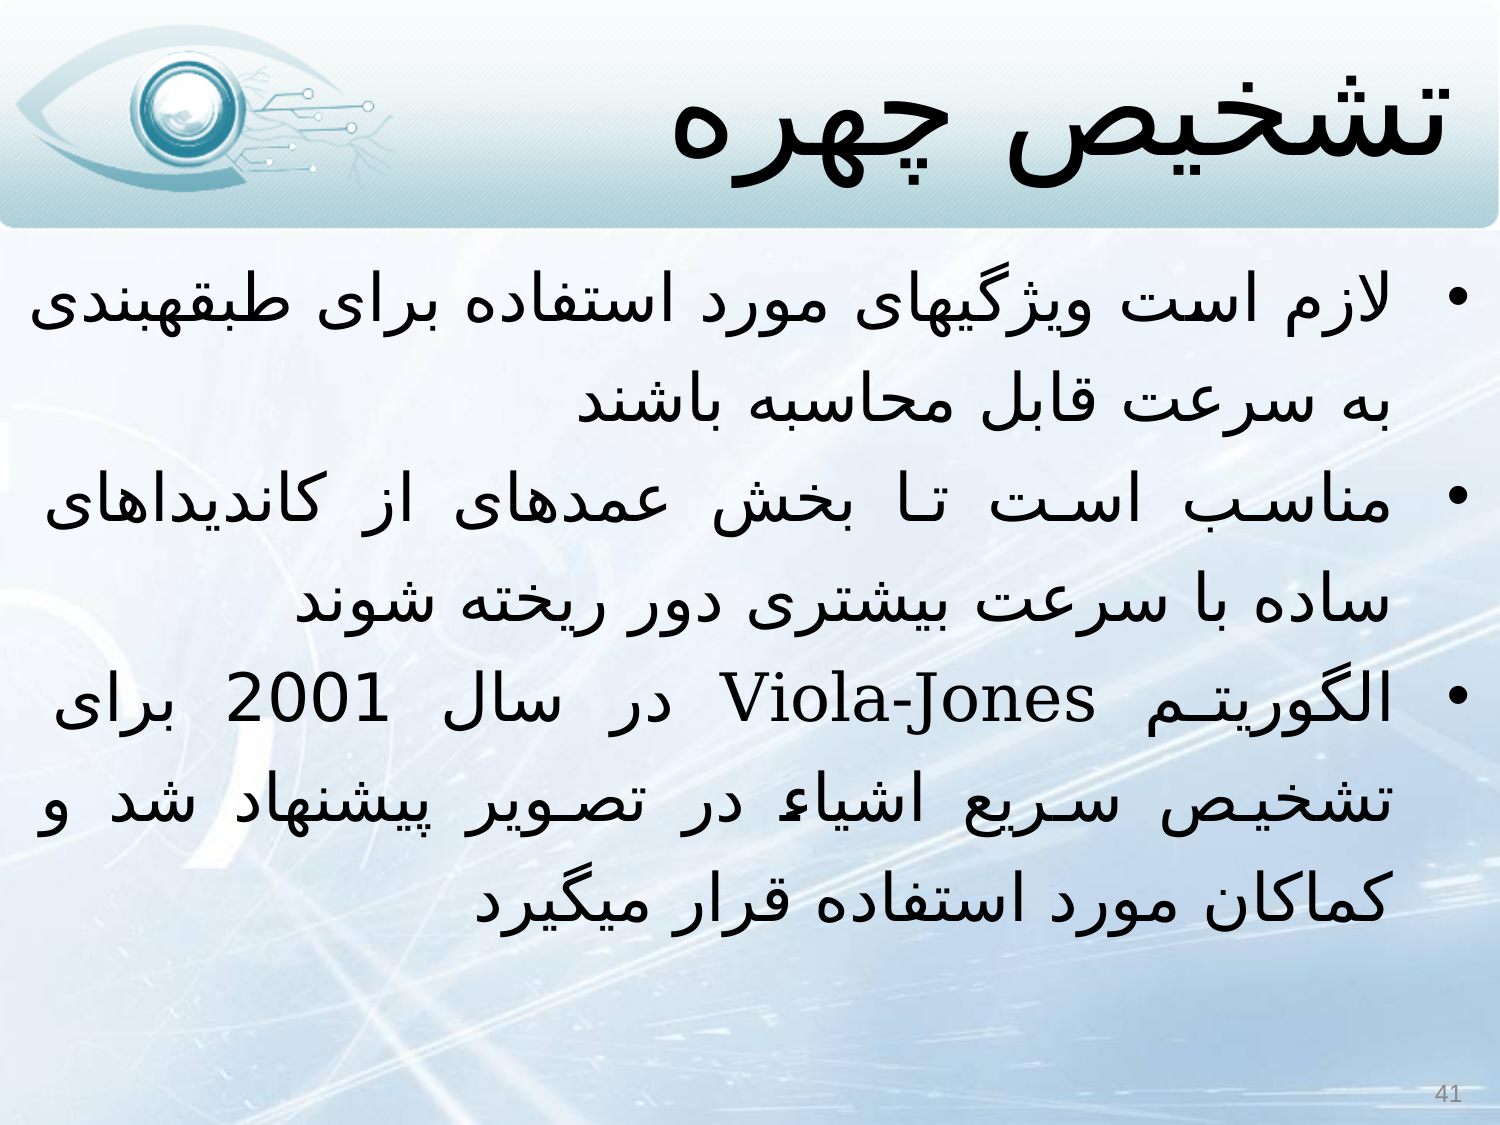

# تشخیص چهره
لازم است ویژگی‏های مورد استفاده برای طبقه‏بندی به سرعت قابل محاسبه باشند
مناسب است تا بخش عمده‏ای از کاندیداهای ساده با سرعت بیشتری دور ریخته شوند
الگوریتم Viola-Jones در سال 2001 برای تشخیص سریع اشیاء در تصویر پیشنهاد شد و کماکان مورد استفاده قرار می‏گیرد

41